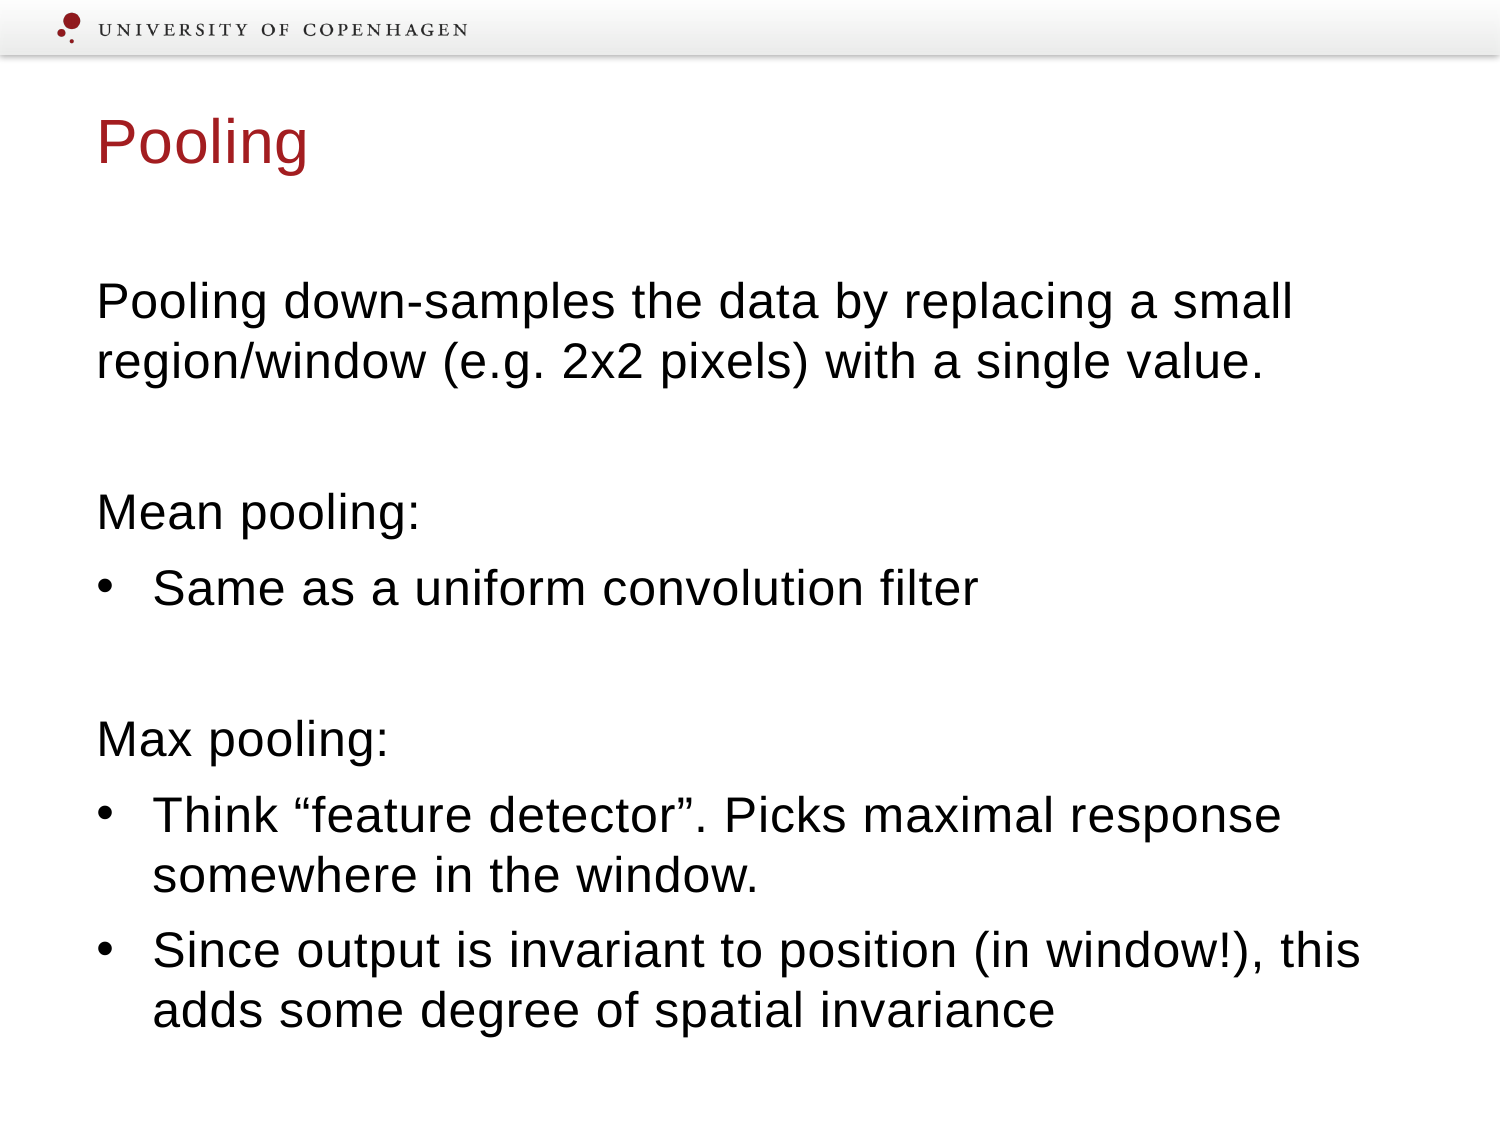

Pooling
Pooling down-samples the data by replacing a small region/window (e.g. 2x2 pixels) with a single value.

Mean pooling:
Same as a uniform convolution filter

Max pooling:
Think “feature detector”. Picks maximal response somewhere in the window.
Since output is invariant to position (in window!), this adds some degree of spatial invariance